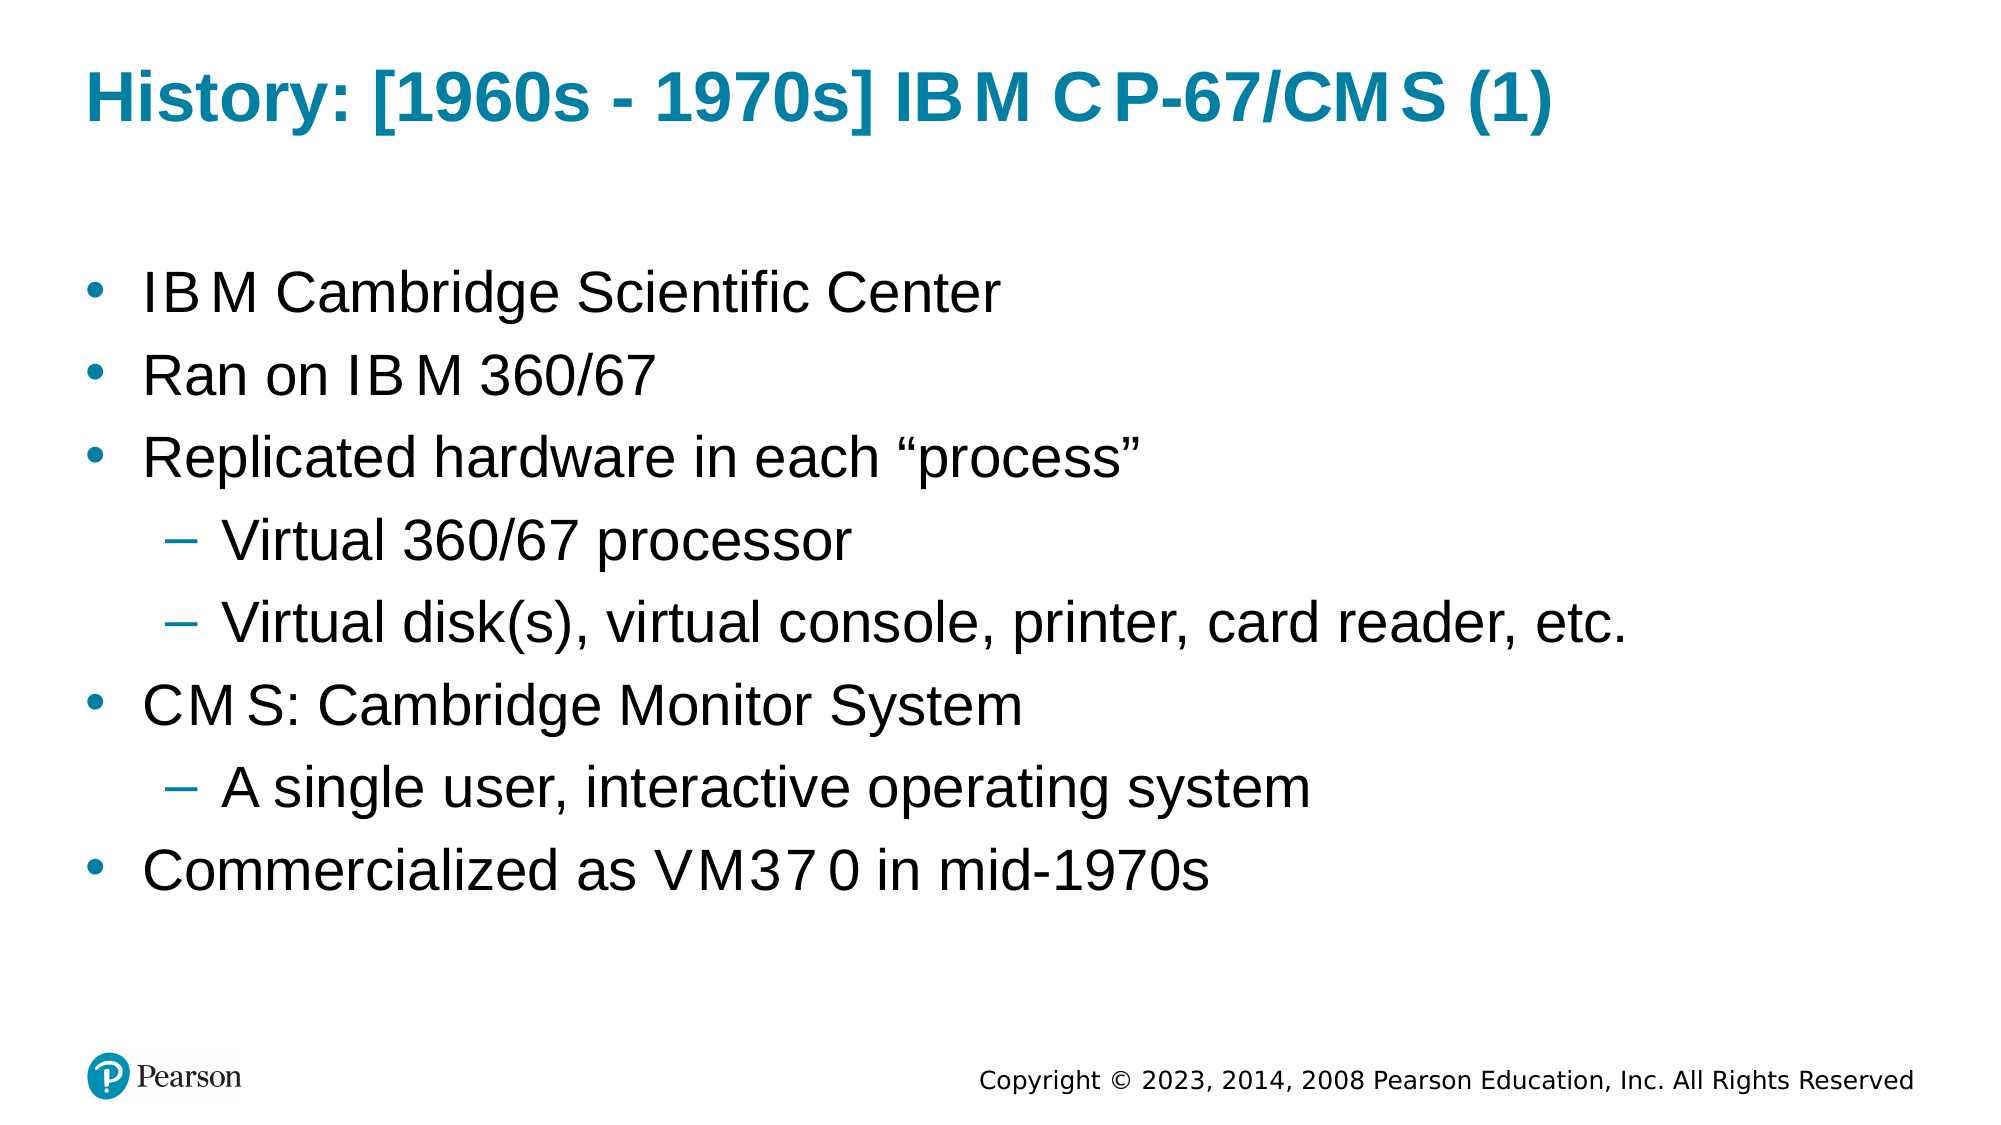

# History: [1960s - 1970s] I B M C P-67/C M S (1)
I B M Cambridge Scientific Center
Ran on I B M 360/67
Replicated hardware in each “process”
Virtual 360/67 processor
Virtual disk(s), virtual console, printer, card reader, etc.
C M S: Cambridge Monitor System
A single user, interactive operating system
Commercialized as V M 3 7 0 in mid-1970s